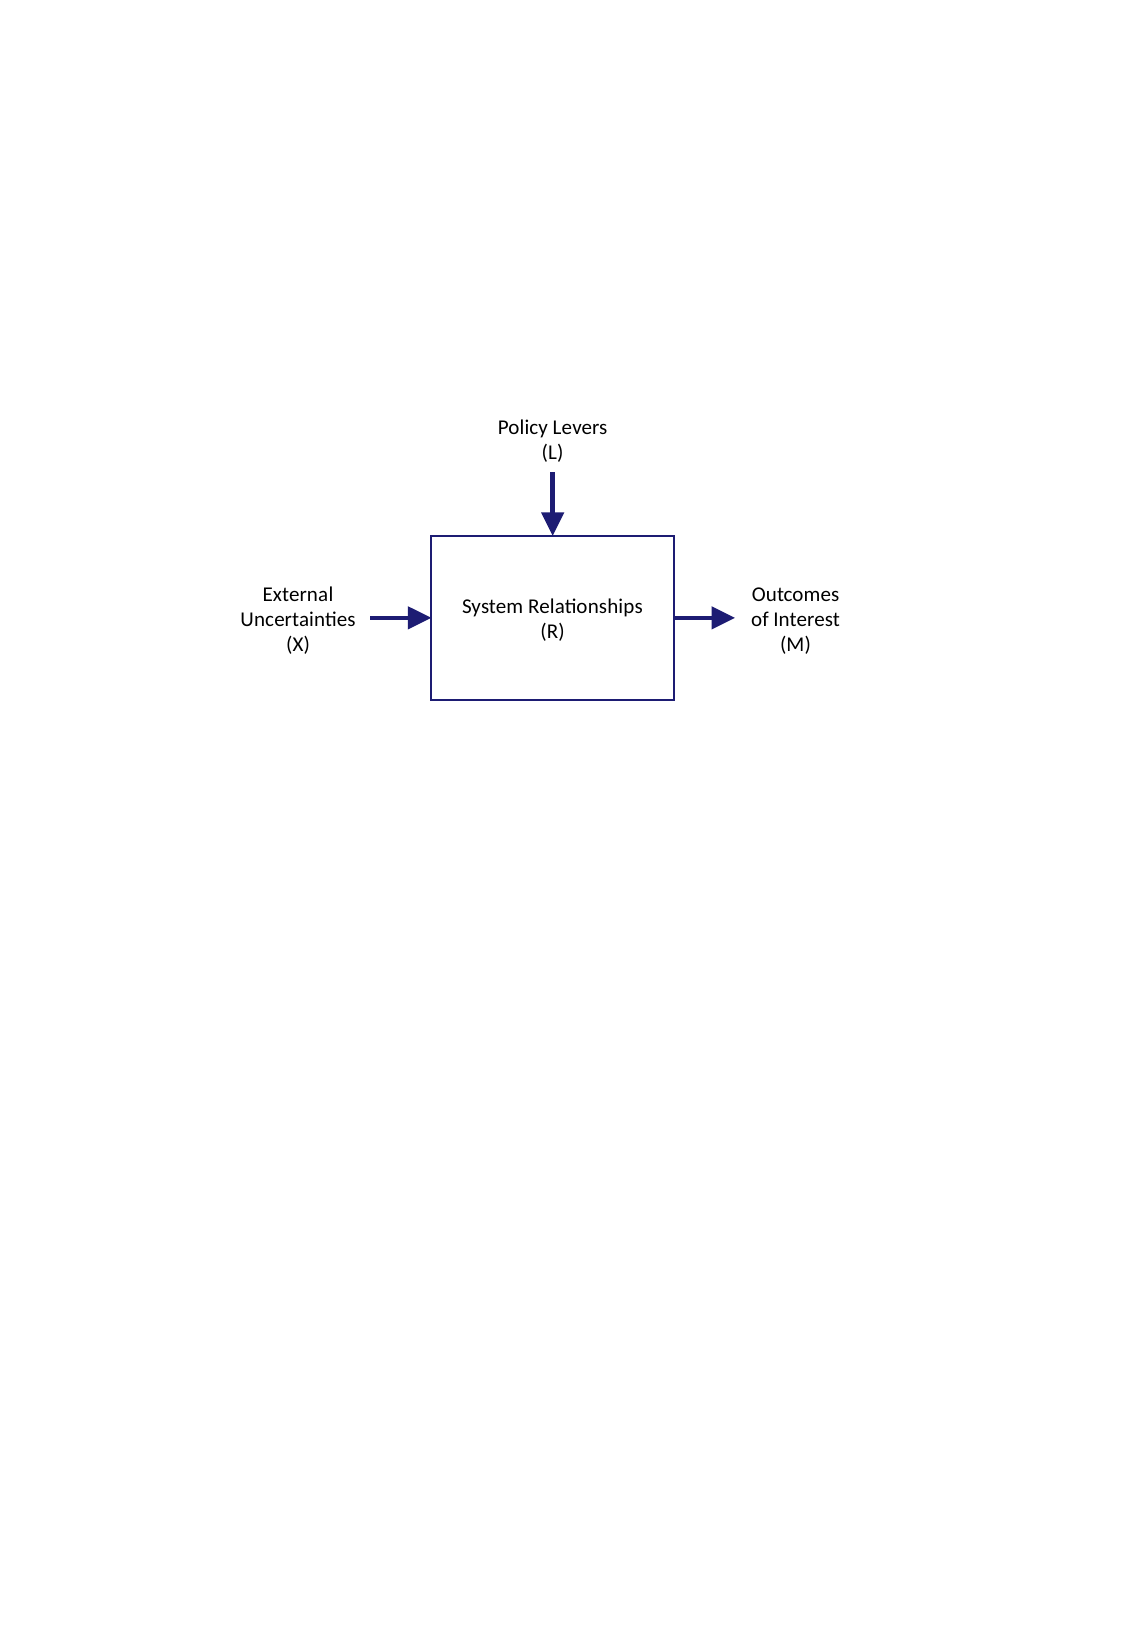

Policy Levers
(L)
Outcomes of Interest
(M)
External Uncertainties
(X)
System Relationships
(R)